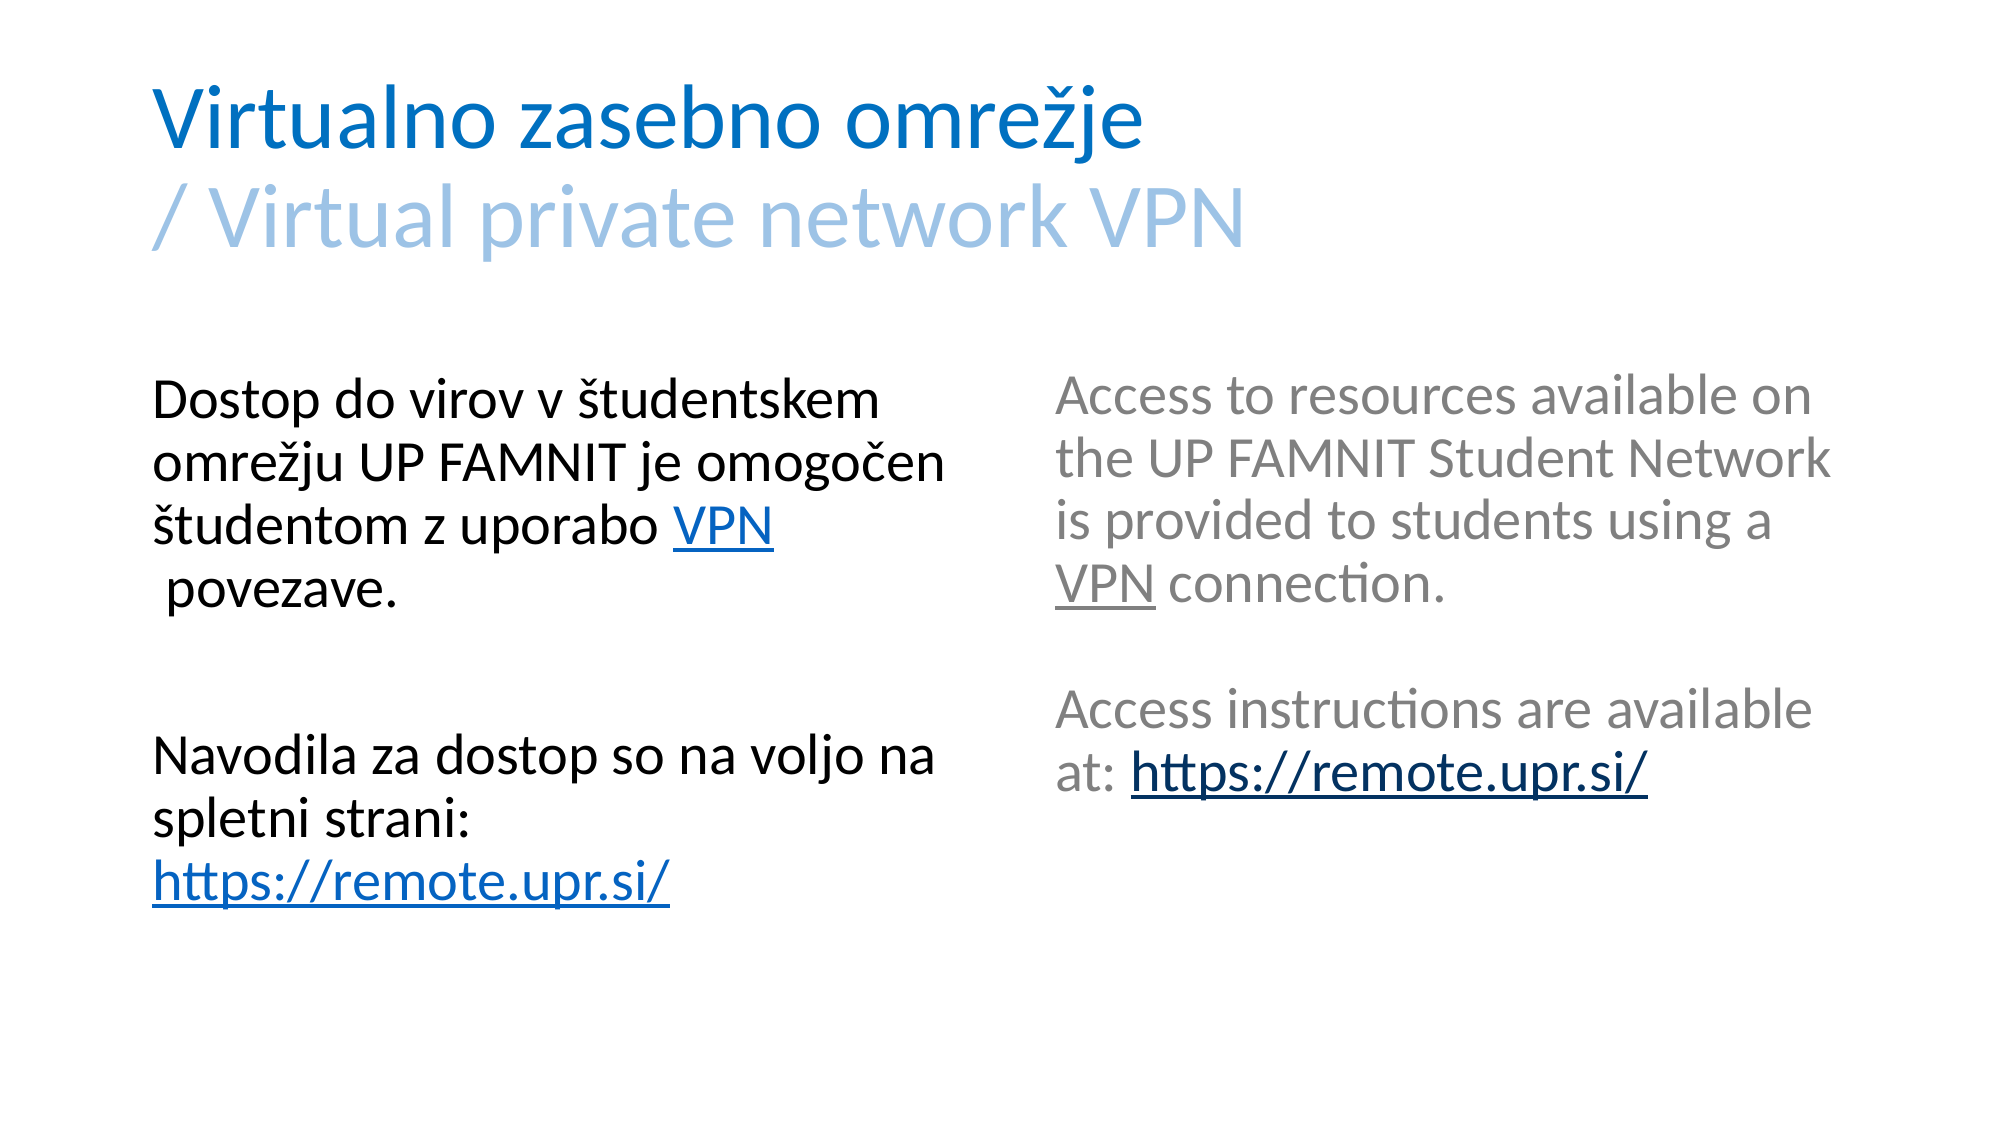

# Virtualno zasebno omrežje / Virtual private network VPN
Access to resources available on the UP FAMNIT Student Network is provided to students using a VPN connection.
Access instructions are available at: https://remote.upr.si/
Dostop do virov v študentskem omrežju UP FAMNIT je omogočen študentom z uporabo VPN povezave.

Navodila za dostop so na voljo na spletni strani: https://remote.upr.si/